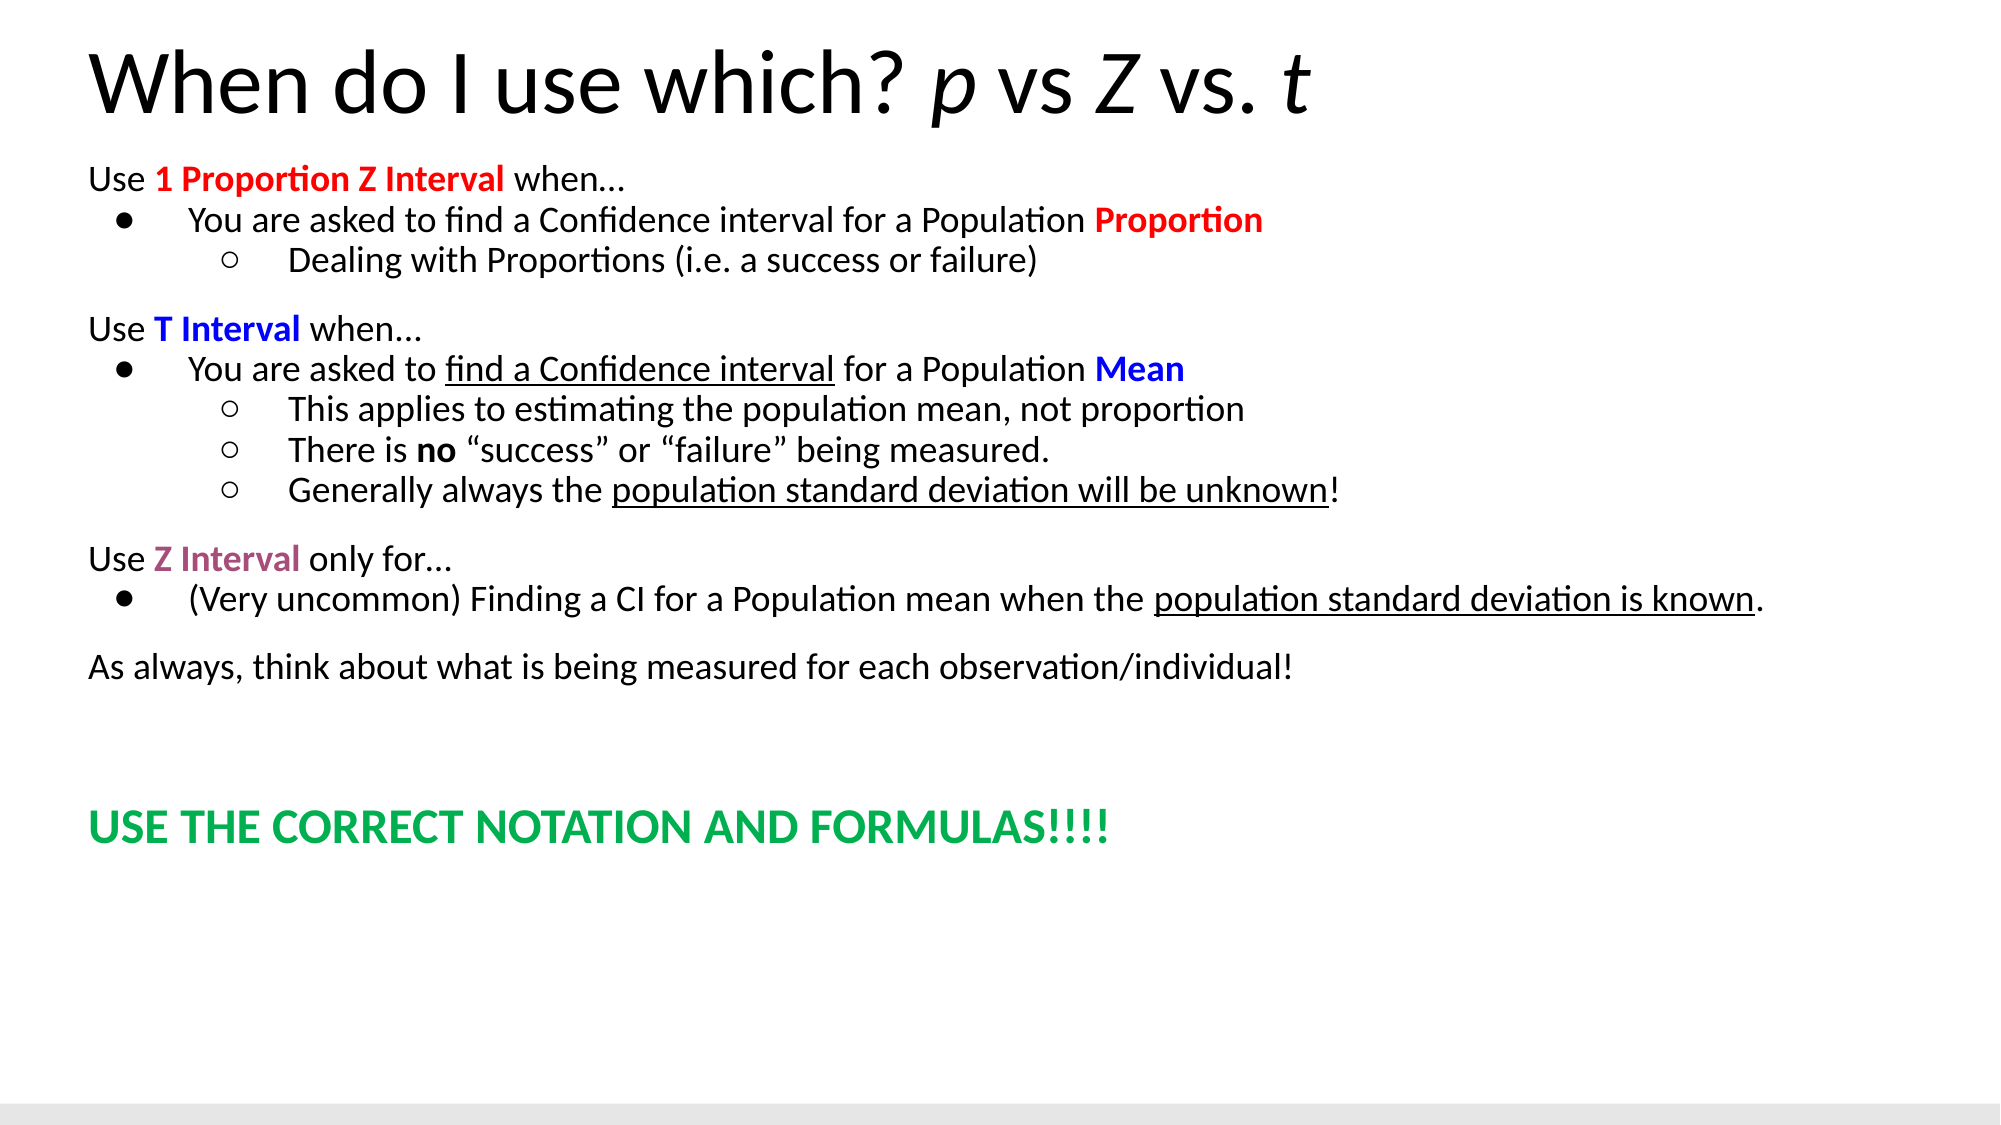

# When do I use which? p vs Z vs. t
Use 1 Proportion Z Interval when…
You are asked to find a Confidence interval for a Population Proportion
Dealing with Proportions (i.e. a success or failure)
Use T Interval when...
You are asked to find a Confidence interval for a Population Mean
This applies to estimating the population mean, not proportion
There is no “success” or “failure” being measured.
Generally always the population standard deviation will be unknown!
Use Z Interval only for…
(Very uncommon) Finding a CI for a Population mean when the population standard deviation is known.
As always, think about what is being measured for each observation/individual!

USE THE CORRECT NOTATION AND FORMULAS!!!!